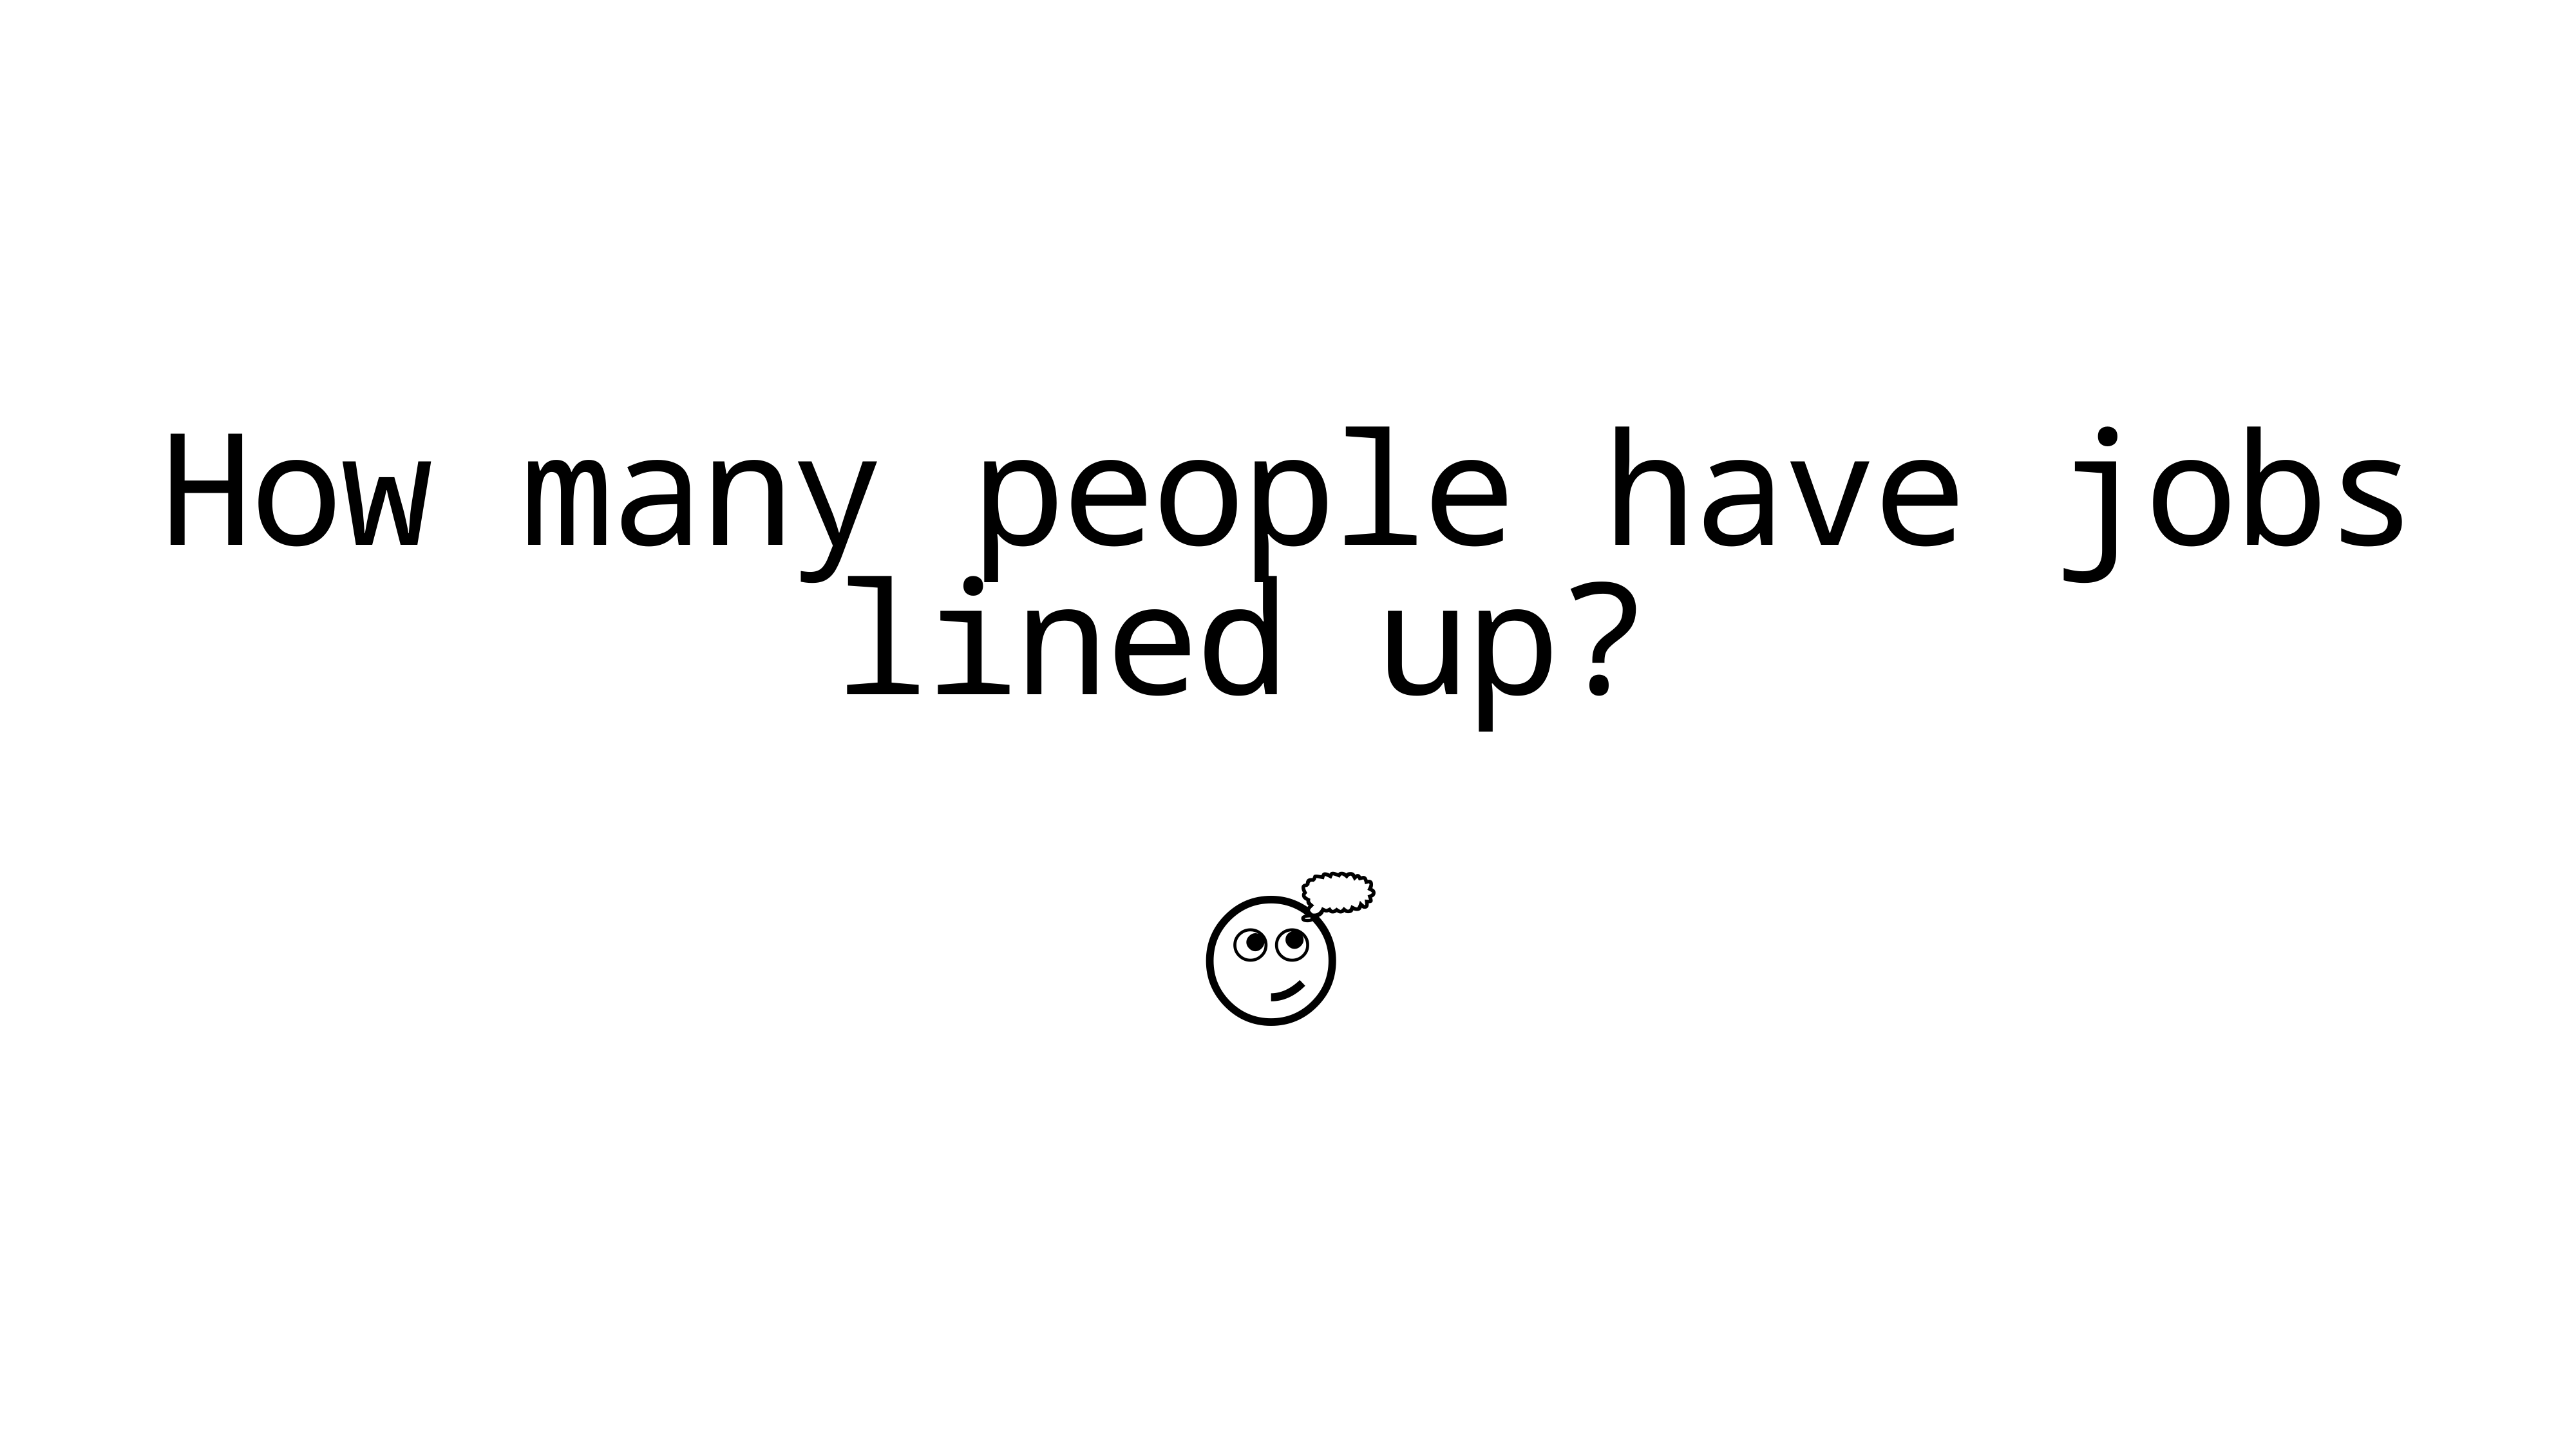

# How many people have jobs lined up? 🤔